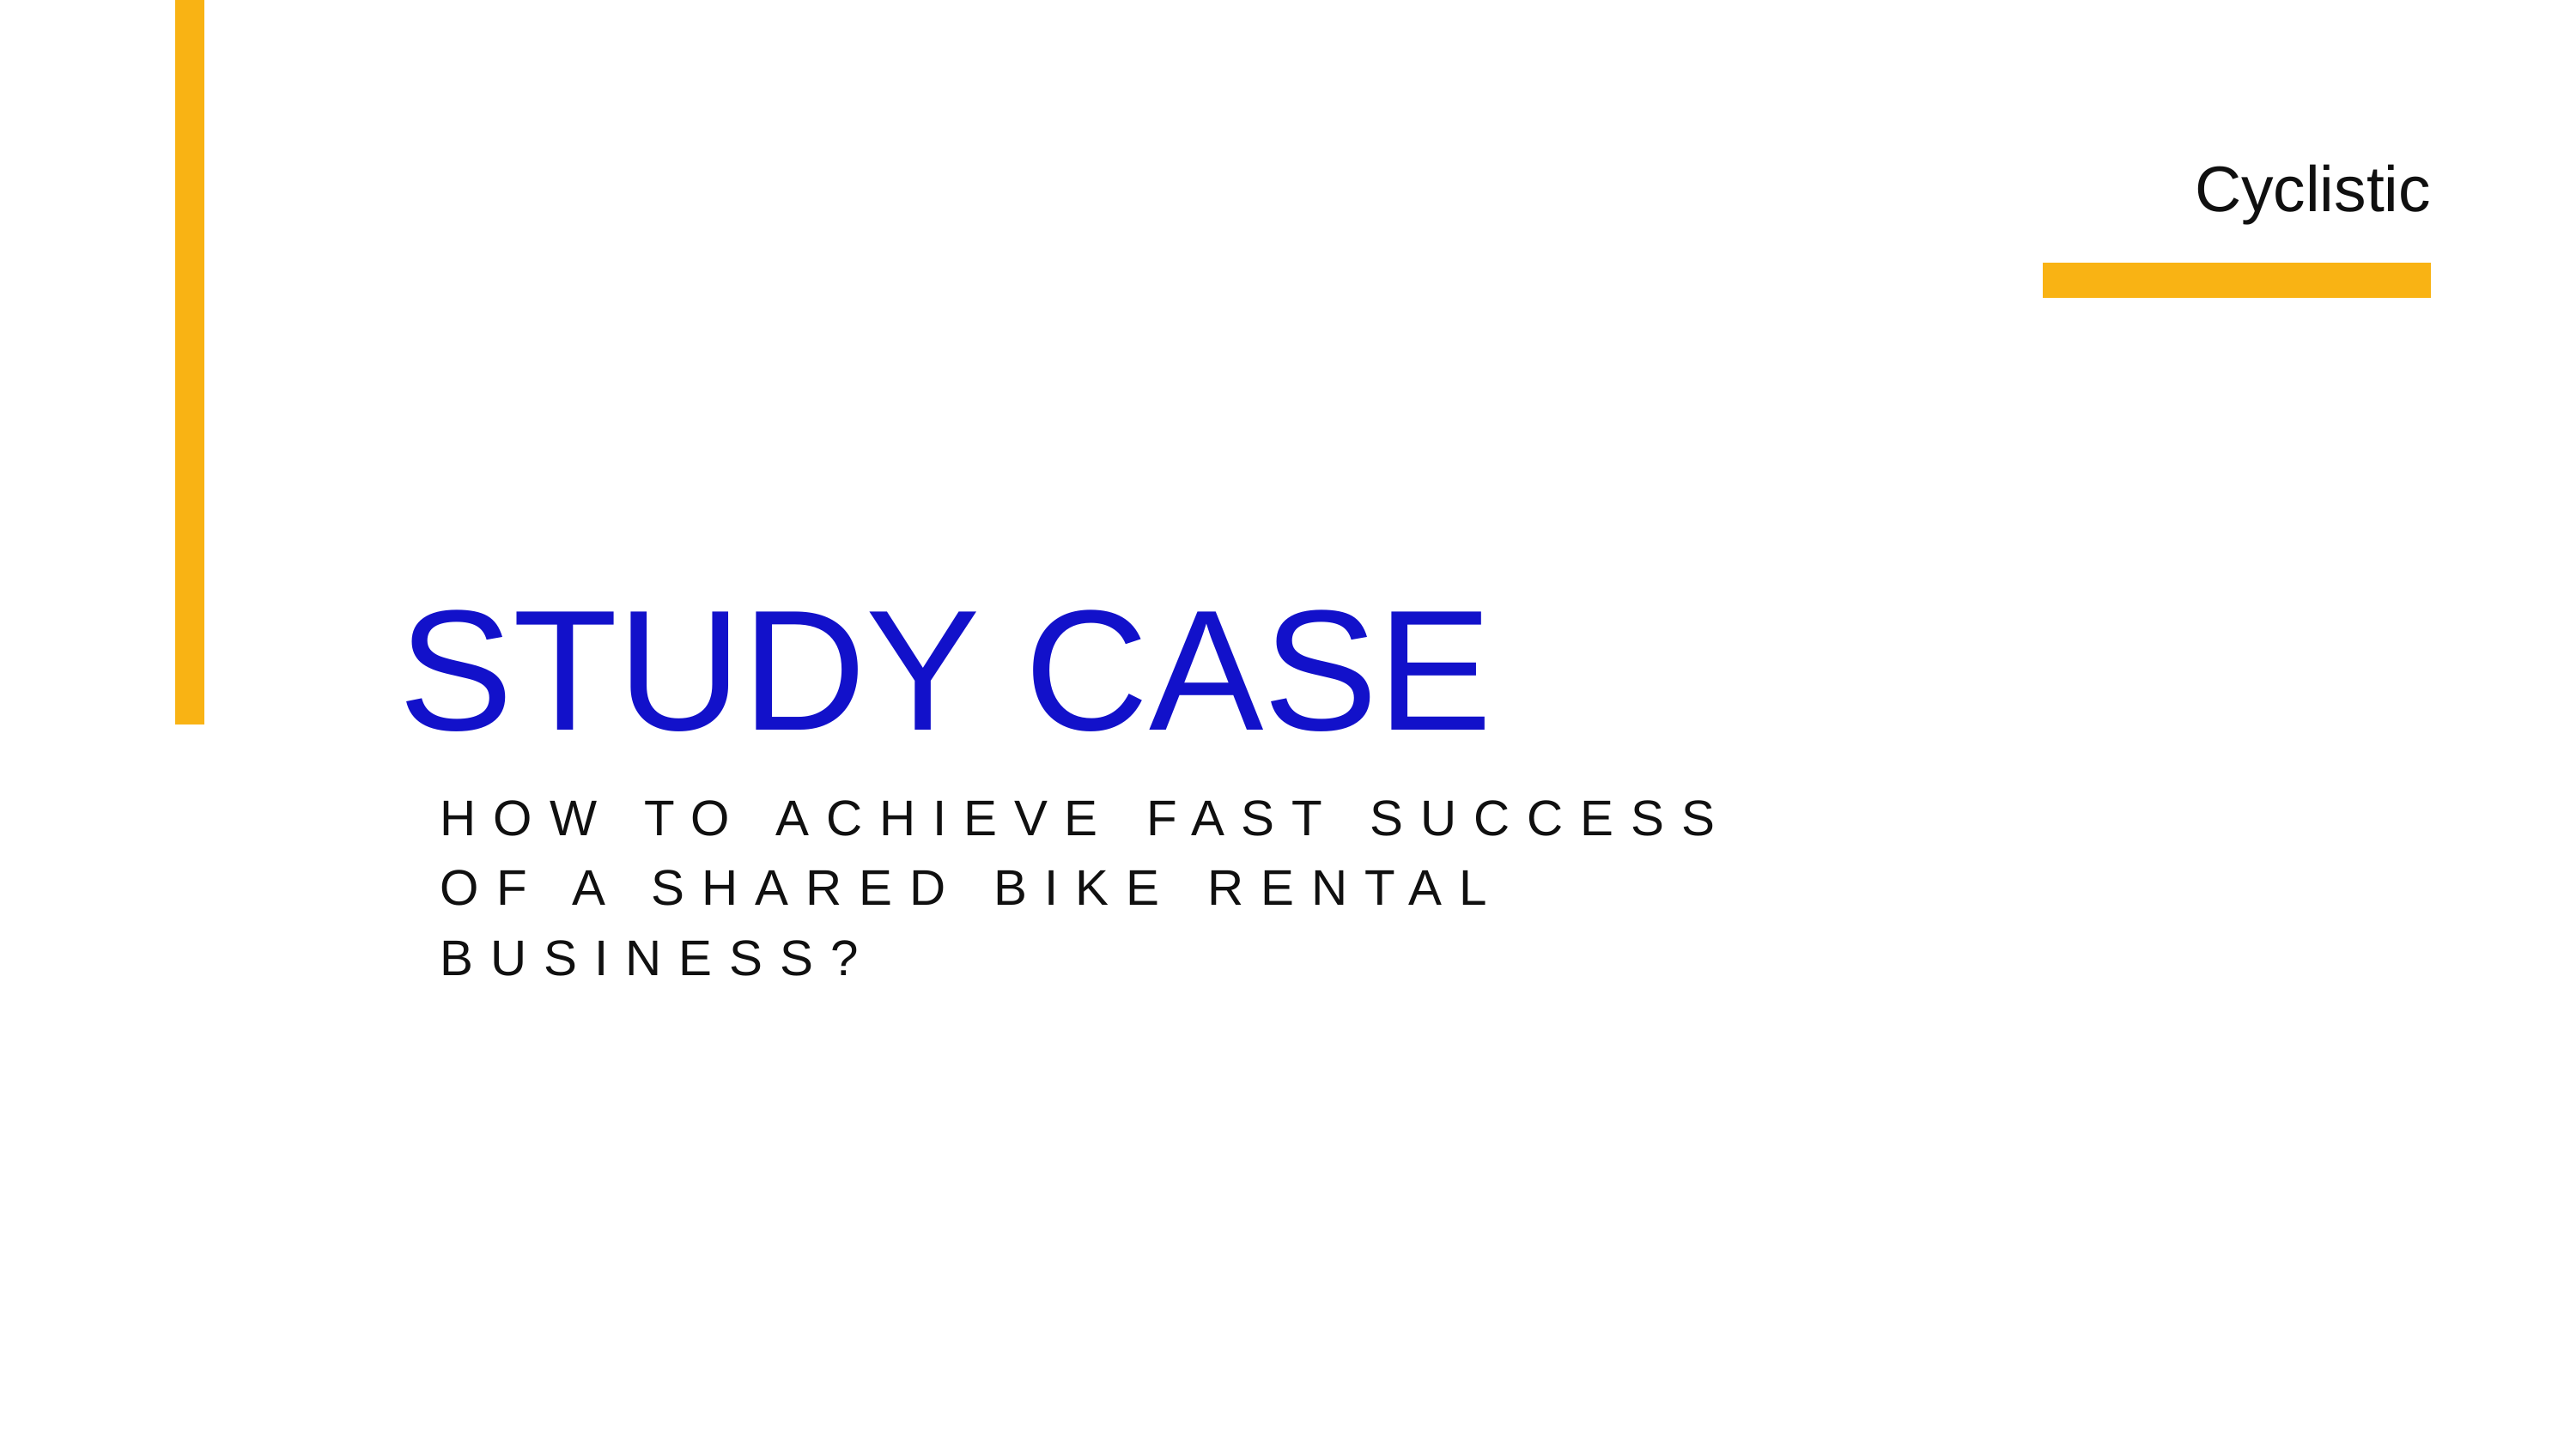

Cyclistic

STUDY CASE
HOW TO ACHIEVE FAST SUCCESS OF A SHARED BIKE RENTAL BUSINESS?